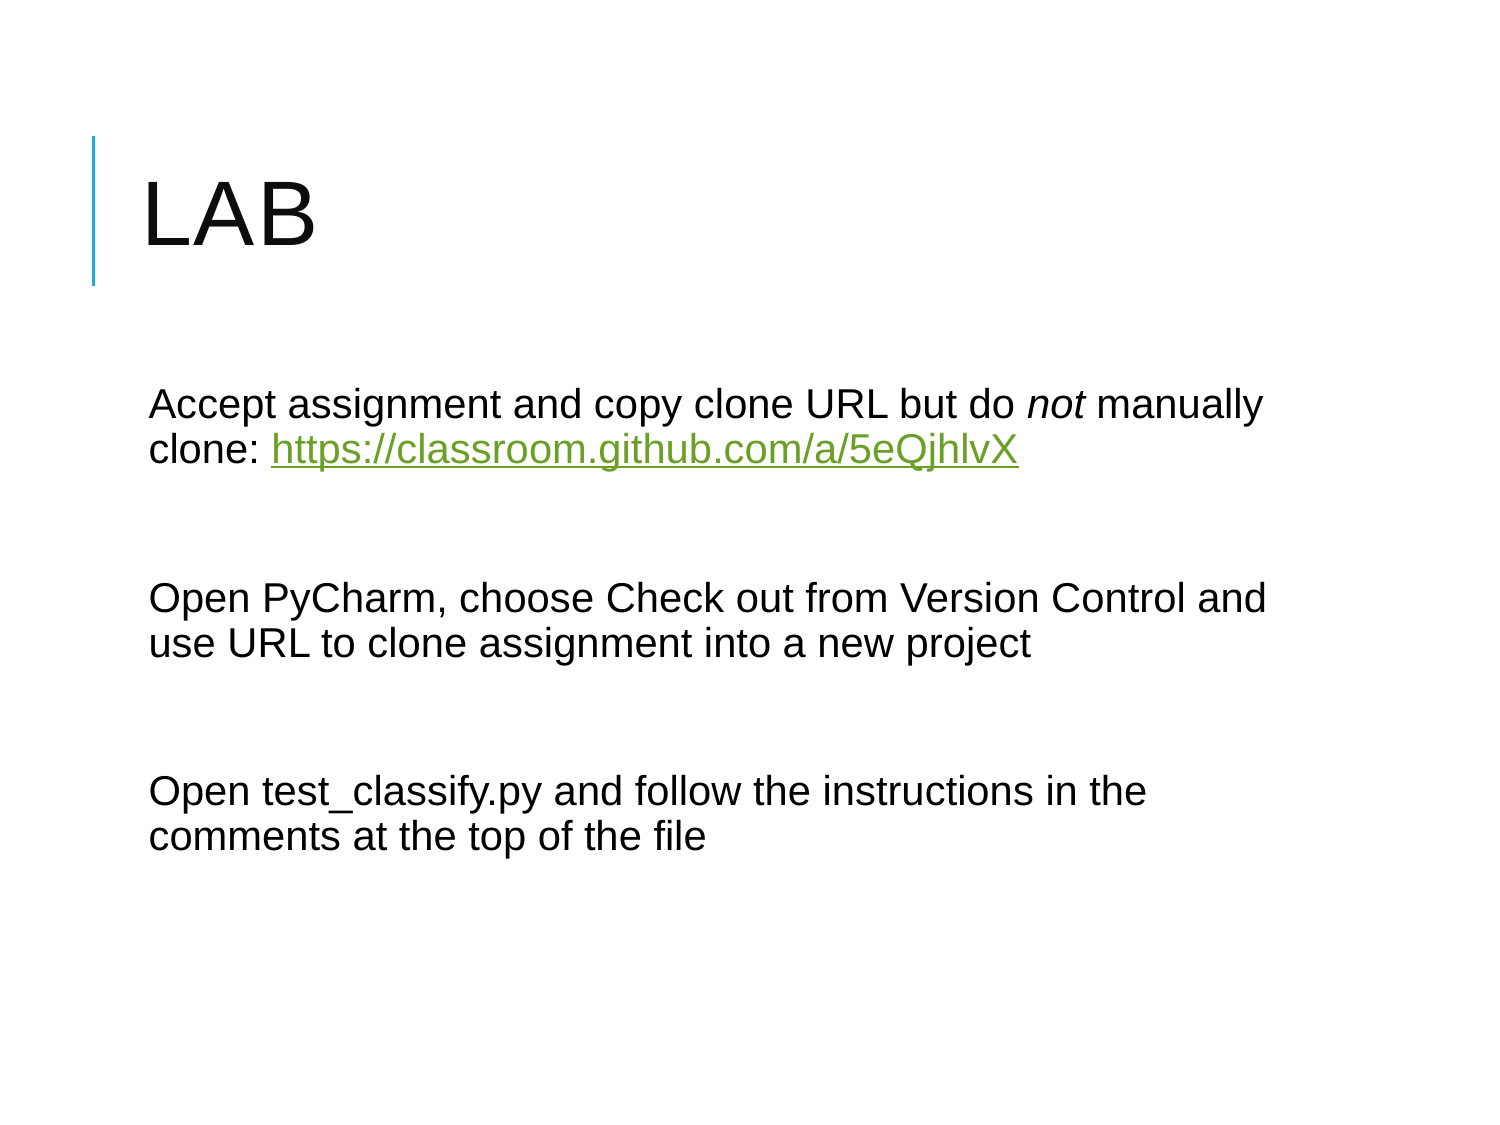

# Lab
Accept assignment and copy clone URL but do not manually clone: https://classroom.github.com/a/5eQjhlvX

Open PyCharm, choose Check out from Version Control and use URL to clone assignment into a new project

Open test_classify.py and follow the instructions in the comments at the top of the file